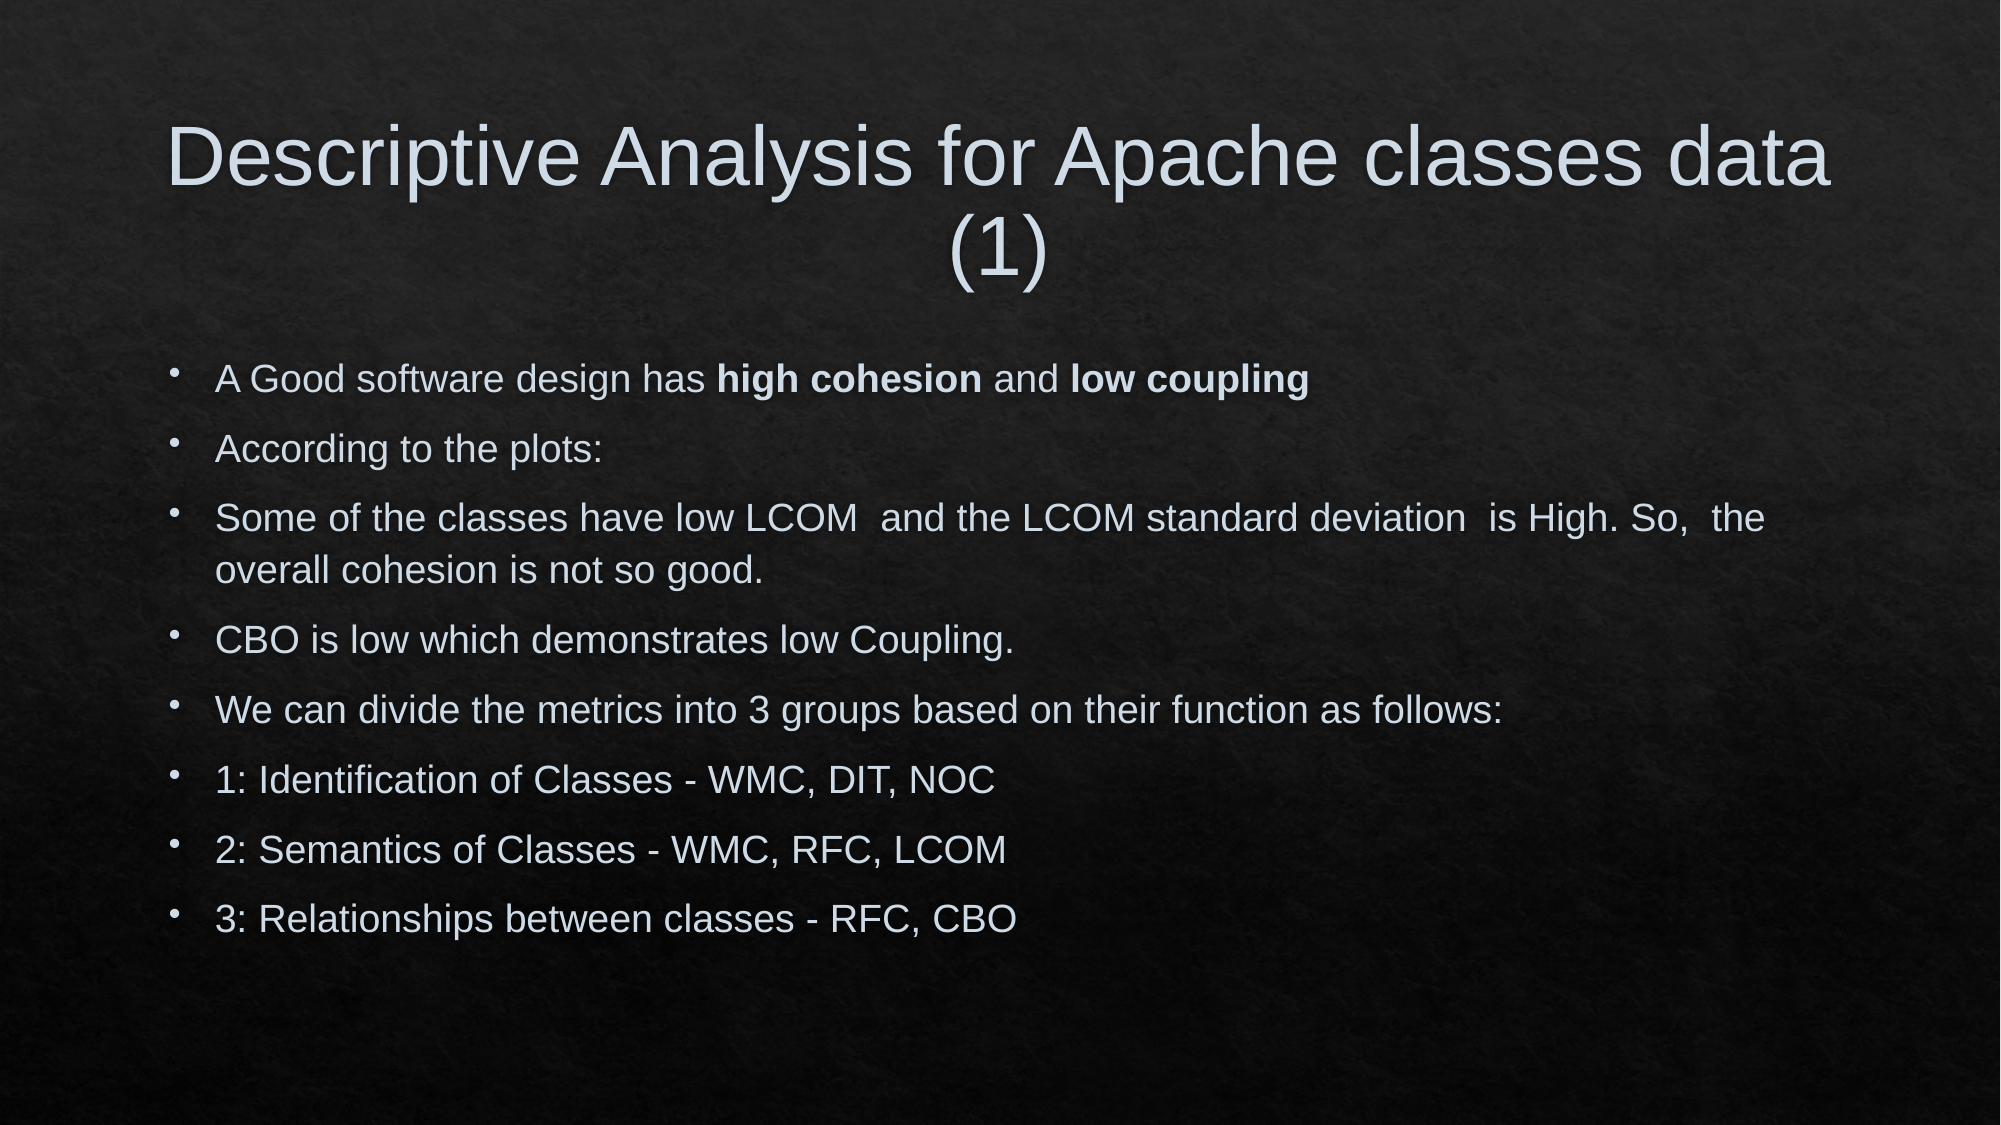

# Descriptive Analysis for Apache classes data (1)
A Good software design has high cohesion and low coupling
According to the plots:
Some of the classes have low LCOM  and the LCOM standard deviation  is High. So,  the overall cohesion is not so good.
CBO is low which demonstrates low Coupling.
We can divide the metrics into 3 groups based on their function as follows:
1: Identification of Classes - WMC, DIT, NOC
2: Semantics of Classes - WMC, RFC, LCOM
3: Relationships between classes - RFC, CBO